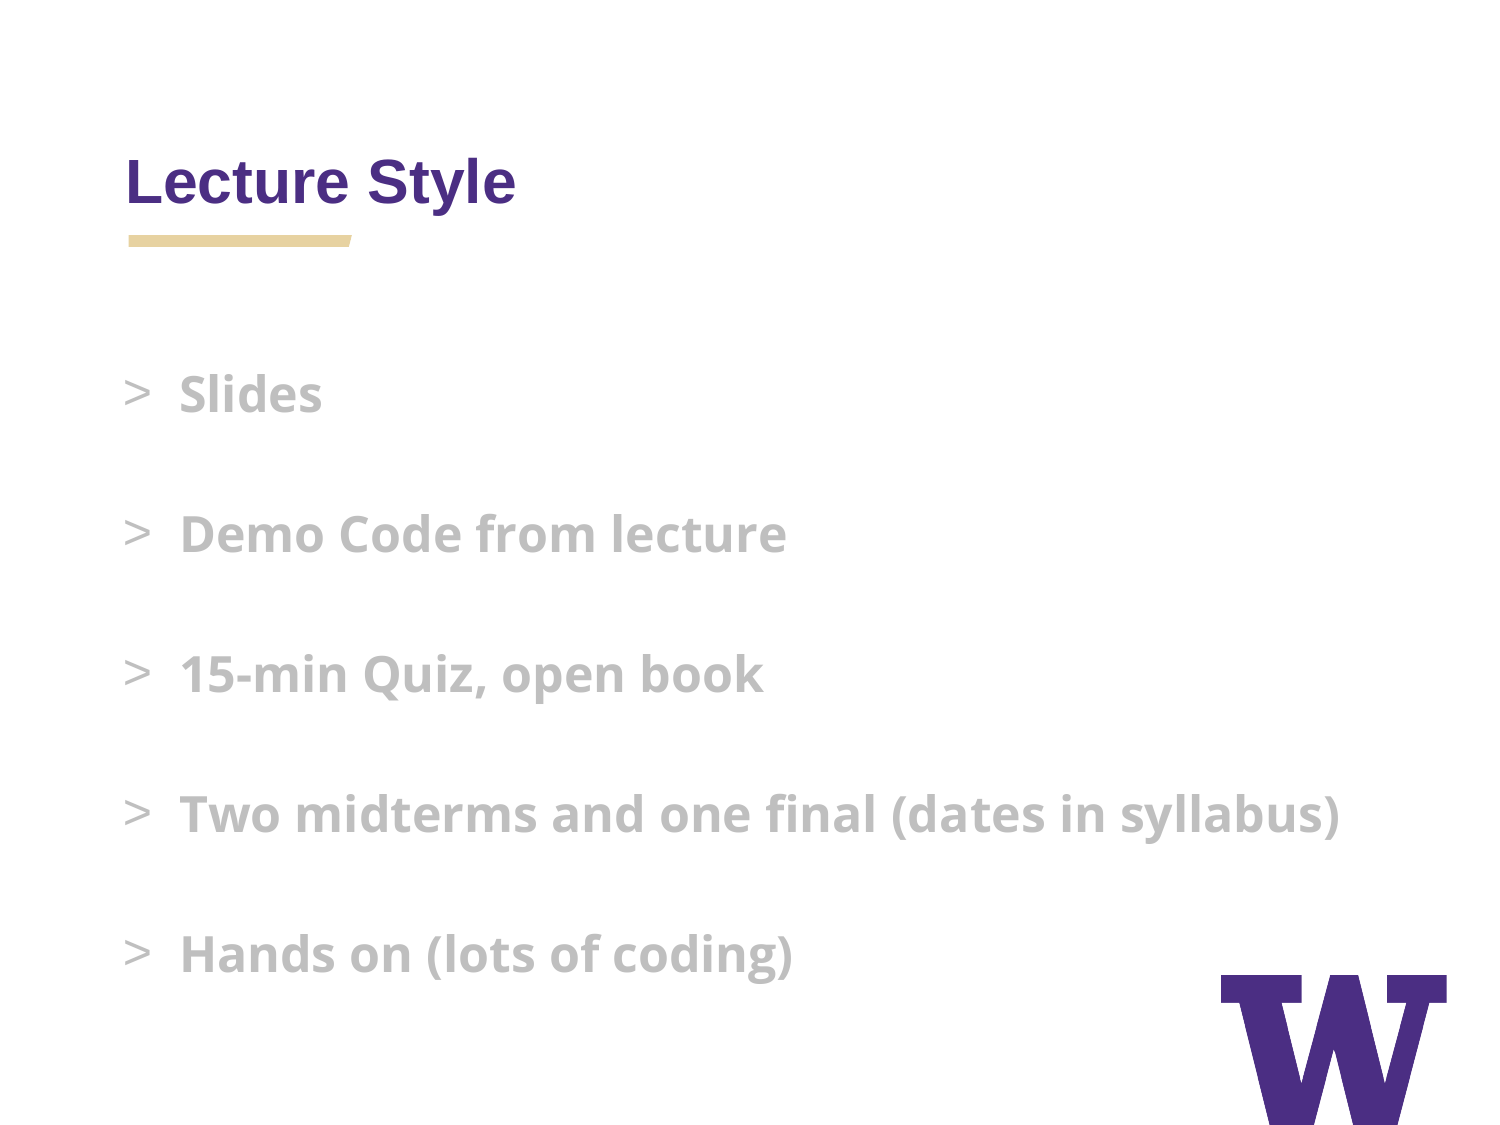

# Lecture Style

Slides

Demo Code from lecture

15-min Quiz, open book

Two midterms and one final (dates in syllabus)

Hands on (lots of coding)